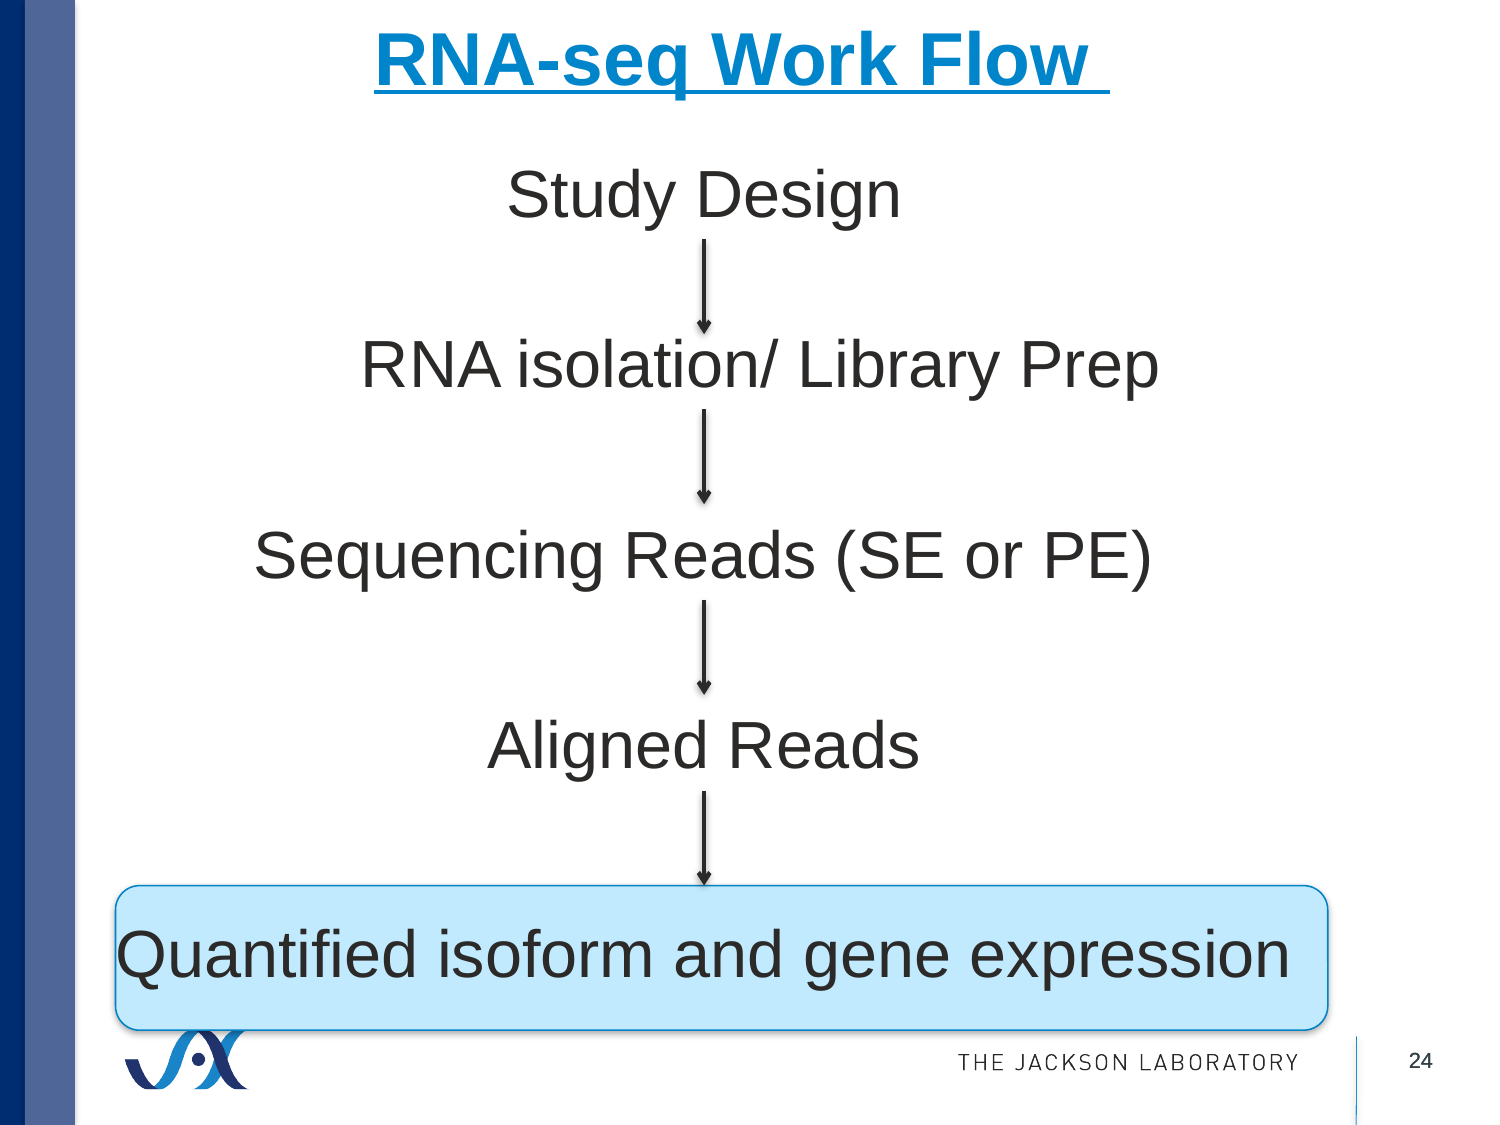

# RNA-seq Work Flow
Study Design
RNA isolation/ Library Prep
Sequencing Reads (SE or PE)
Aligned Reads

Quantified isoform and gene expression
24
24